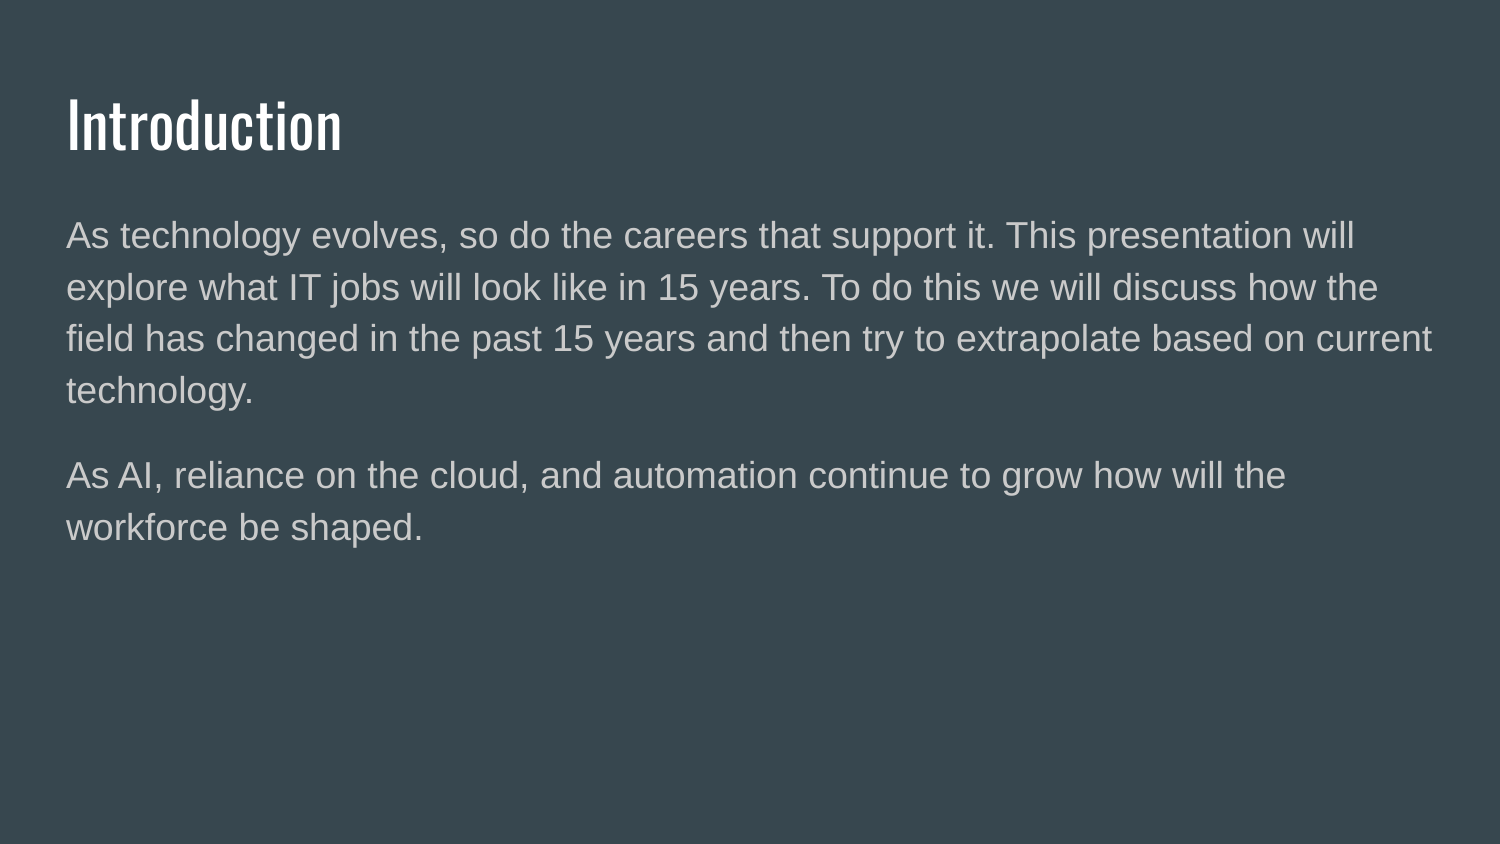

# Introduction
As technology evolves, so do the careers that support it. This presentation will explore what IT jobs will look like in 15 years. To do this we will discuss how the field has changed in the past 15 years and then try to extrapolate based on current technology.
As AI, reliance on the cloud, and automation continue to grow how will the workforce be shaped.